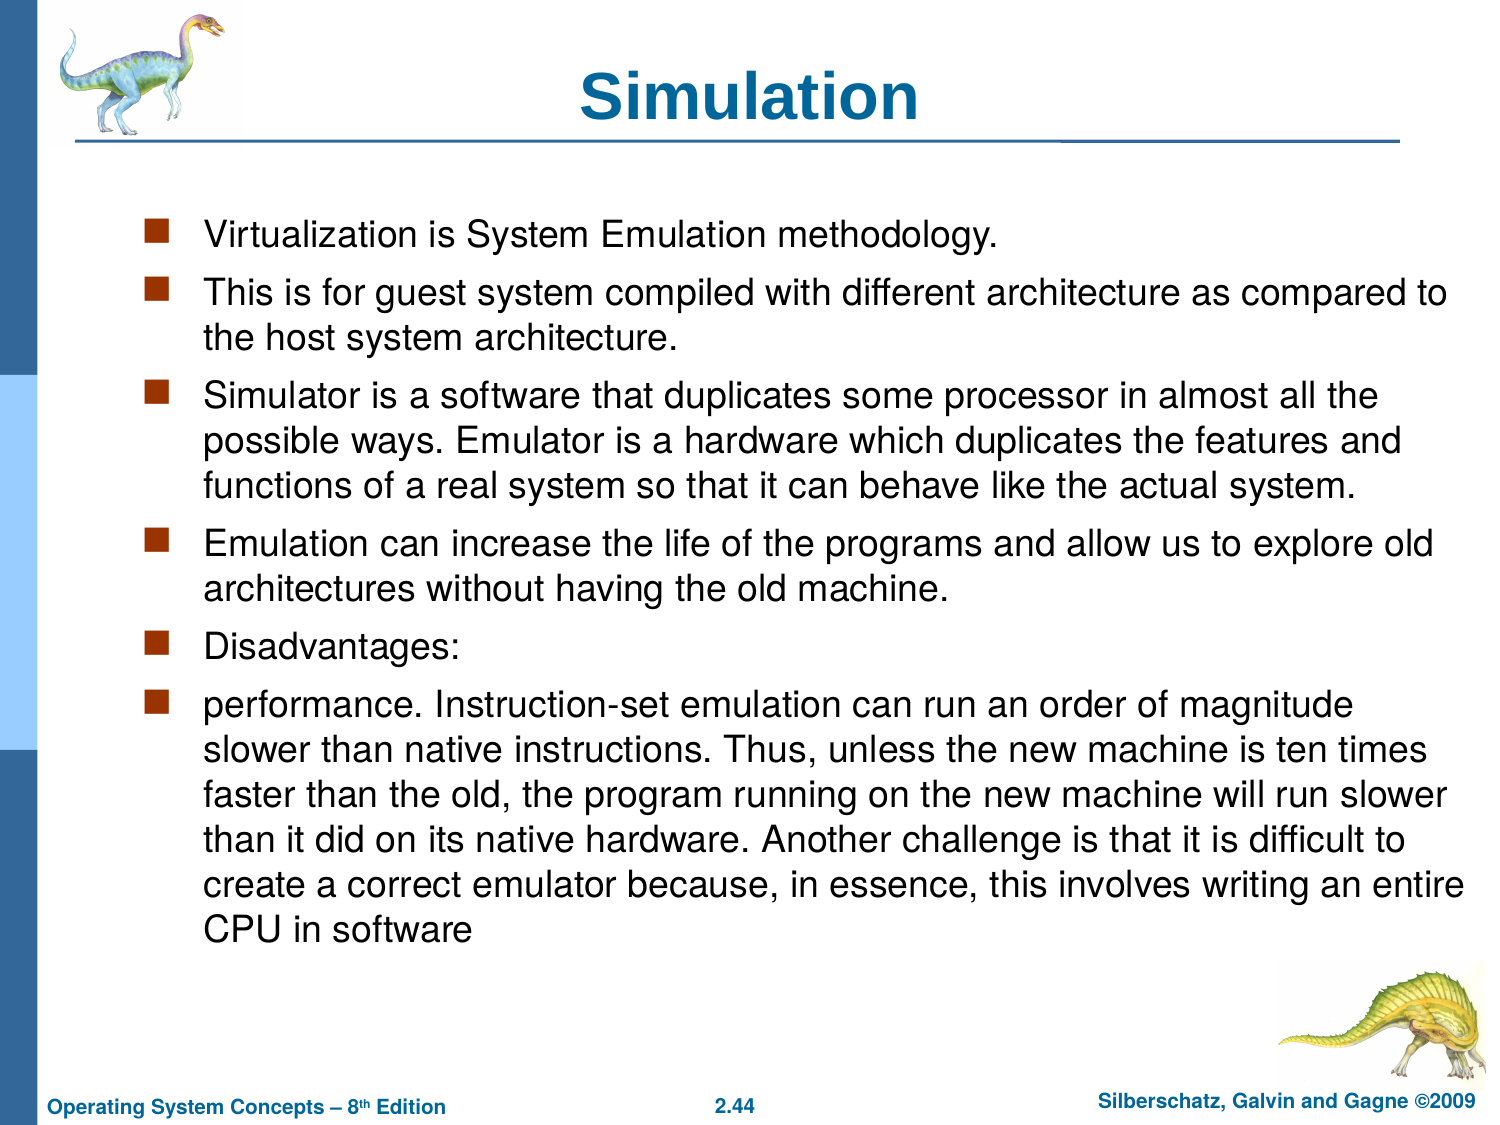

# Simulation
Virtualization is System Emulation methodology.
This is for guest system compiled with different architecture as compared to the host system architecture.
Simulator is a software that duplicates some processor in almost all the possible ways. Emulator is a hardware which duplicates the features and functions of a real system so that it can behave like the actual system.
Emulation can increase the life of the programs and allow us to explore old architectures without having the old machine.
Disadvantages:
performance. Instruction-set emulation can run an order of magnitude slower than native instructions. Thus, unless the new machine is ten times faster than the old, the program running on the new machine will run slower than it did on its native hardware. Another challenge is that it is difficult to create a correct emulator because, in essence, this involves writing an entire CPU in software